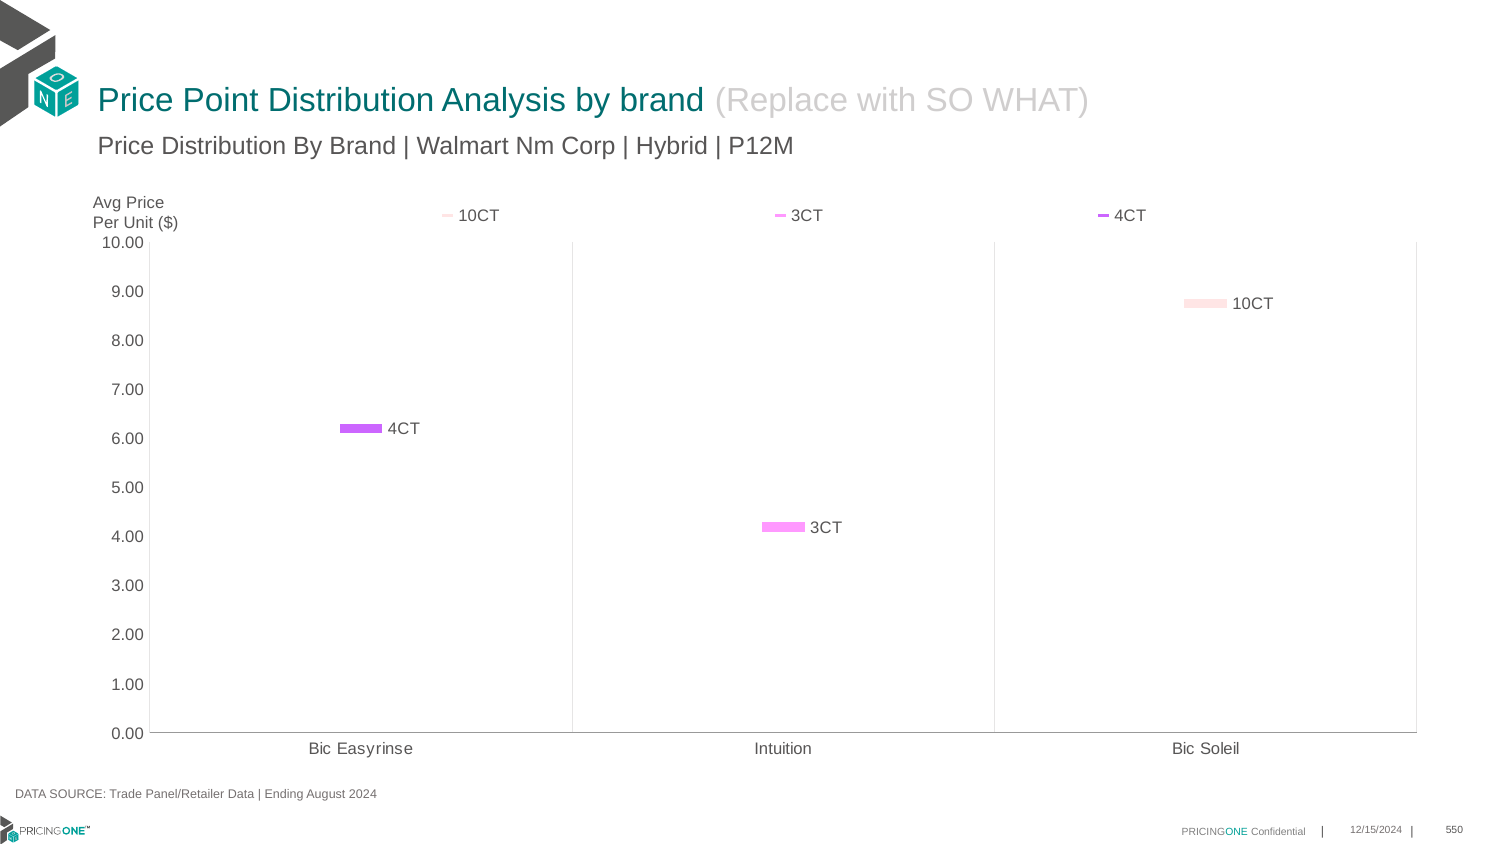

# Price Point Distribution Analysis by brand (Replace with SO WHAT)
Price Distribution By Brand | Walmart Nm Corp | Hybrid | P12M

### Chart

| Category | 10CT | 3CT | 4CT |
|---|---|---|---|
| Bic Easyrinse | None | None | 6.19637408005744 |
| Intuition | None | 4.187753446877535 | None |
| Bic Soleil | 8.74433962264151 | None | None |
Avg Price
Per Unit ($)
DATA SOURCE: Trade Panel/Retailer Data | Ending August 2024
12/15/2024
550